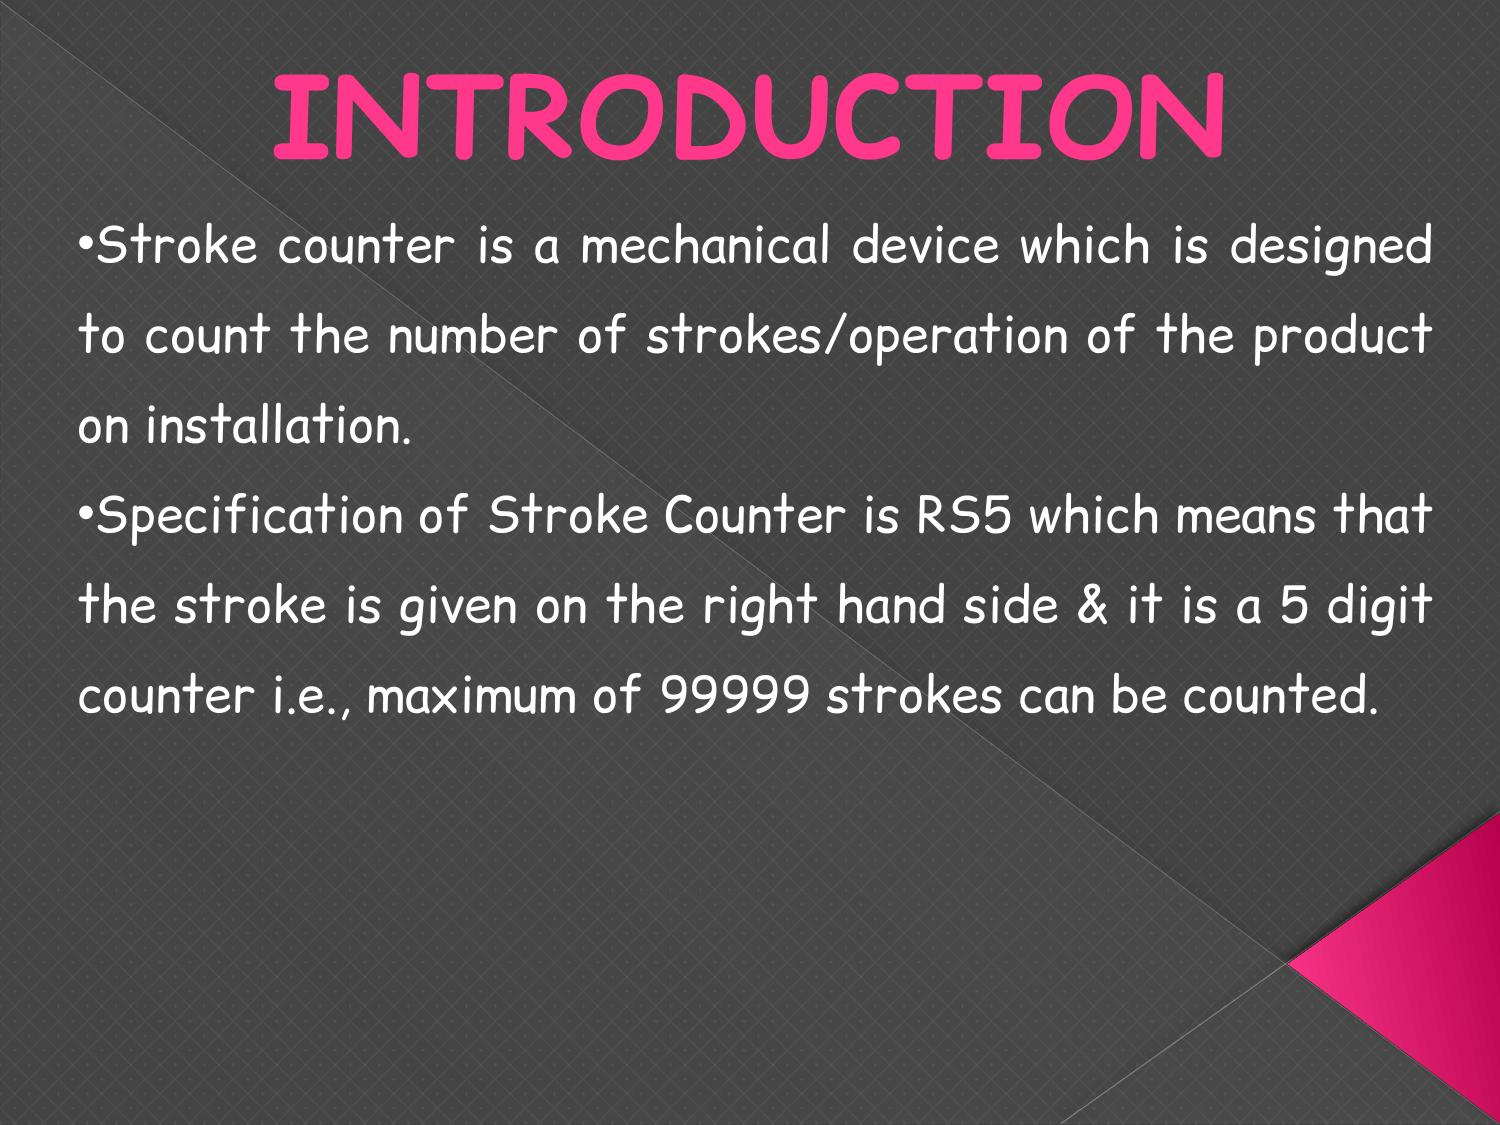

INTRODUCTION
Stroke counter is a mechanical device which is designed to count the number of strokes/operation of the product on installation.
Specification of Stroke Counter is RS5 which means that the stroke is given on the right hand side & it is a 5 digit counter i.e., maximum of 99999 strokes can be counted.